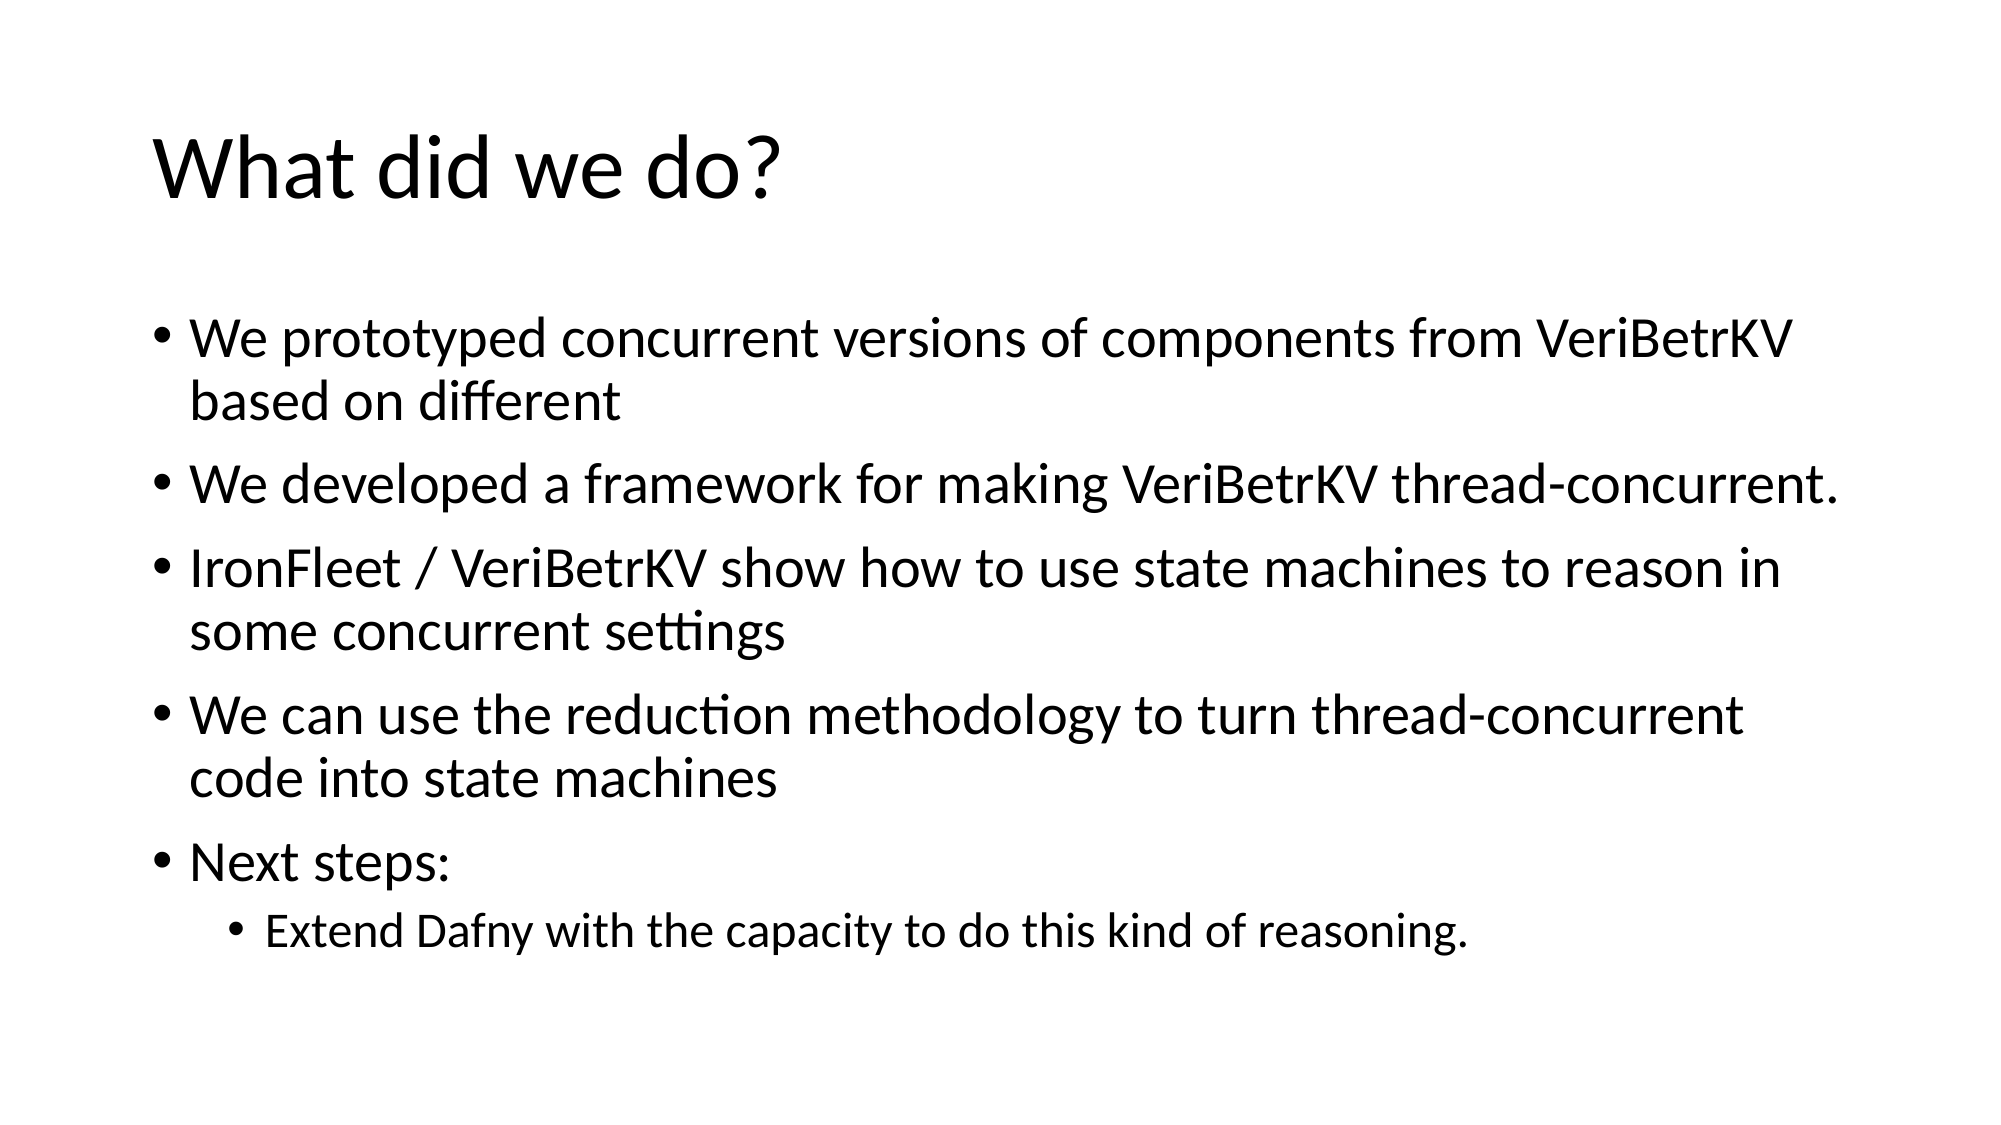

# What did we do?
We prototyped concurrent versions of components from VeriBetrKV based on different
We developed a framework for making VeriBetrKV thread-concurrent.
IronFleet / VeriBetrKV show how to use state machines to reason in some concurrent settings
We can use the reduction methodology to turn thread-concurrent code into state machines
Next steps:
Extend Dafny with the capacity to do this kind of reasoning.